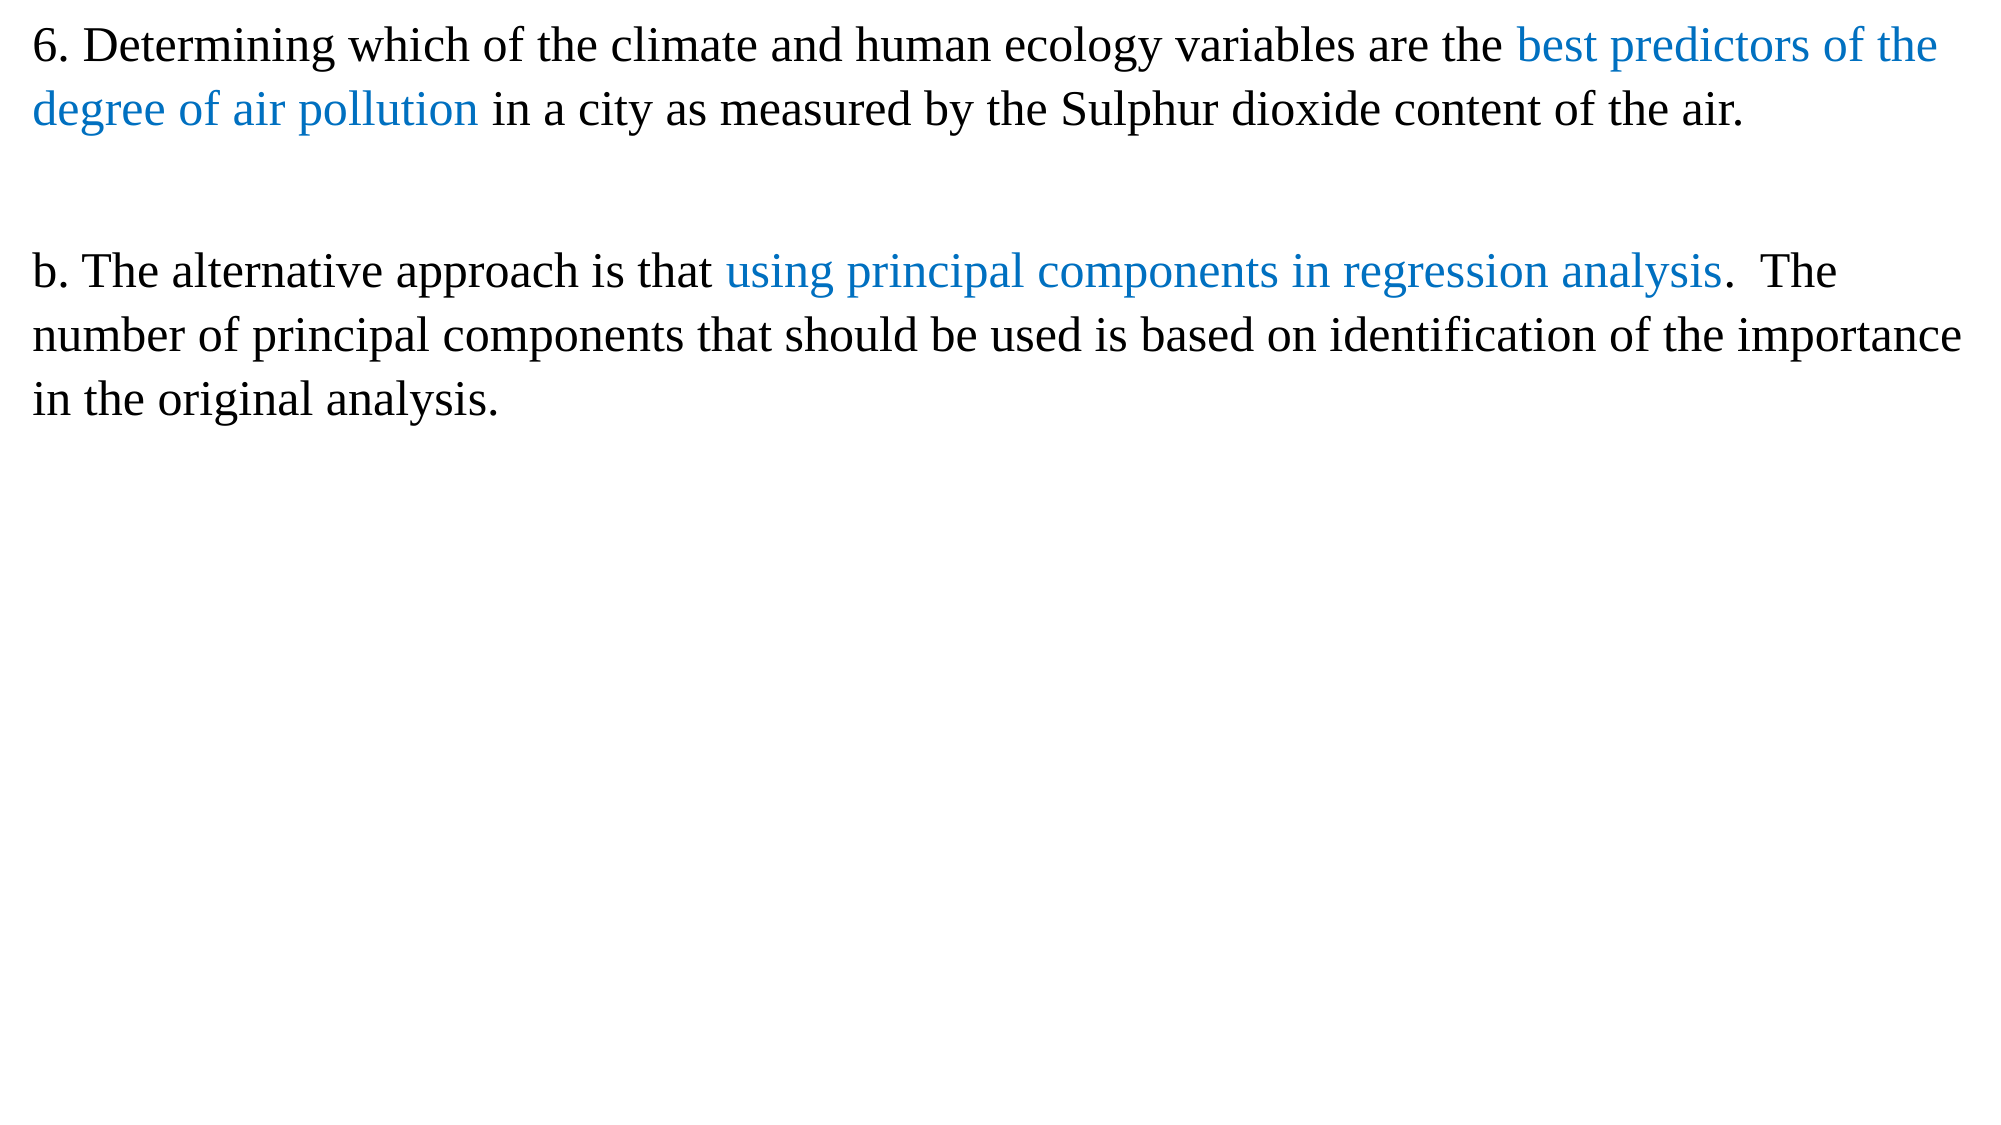

6. Determining which of the climate and human ecology variables are the best predictors of the degree of air pollution in a city as measured by the Sulphur dioxide content of the air.

b. The alternative approach is that using principal components in regression analysis.  The number of principal components that should be used is based on identification of the importance in the original analysis.